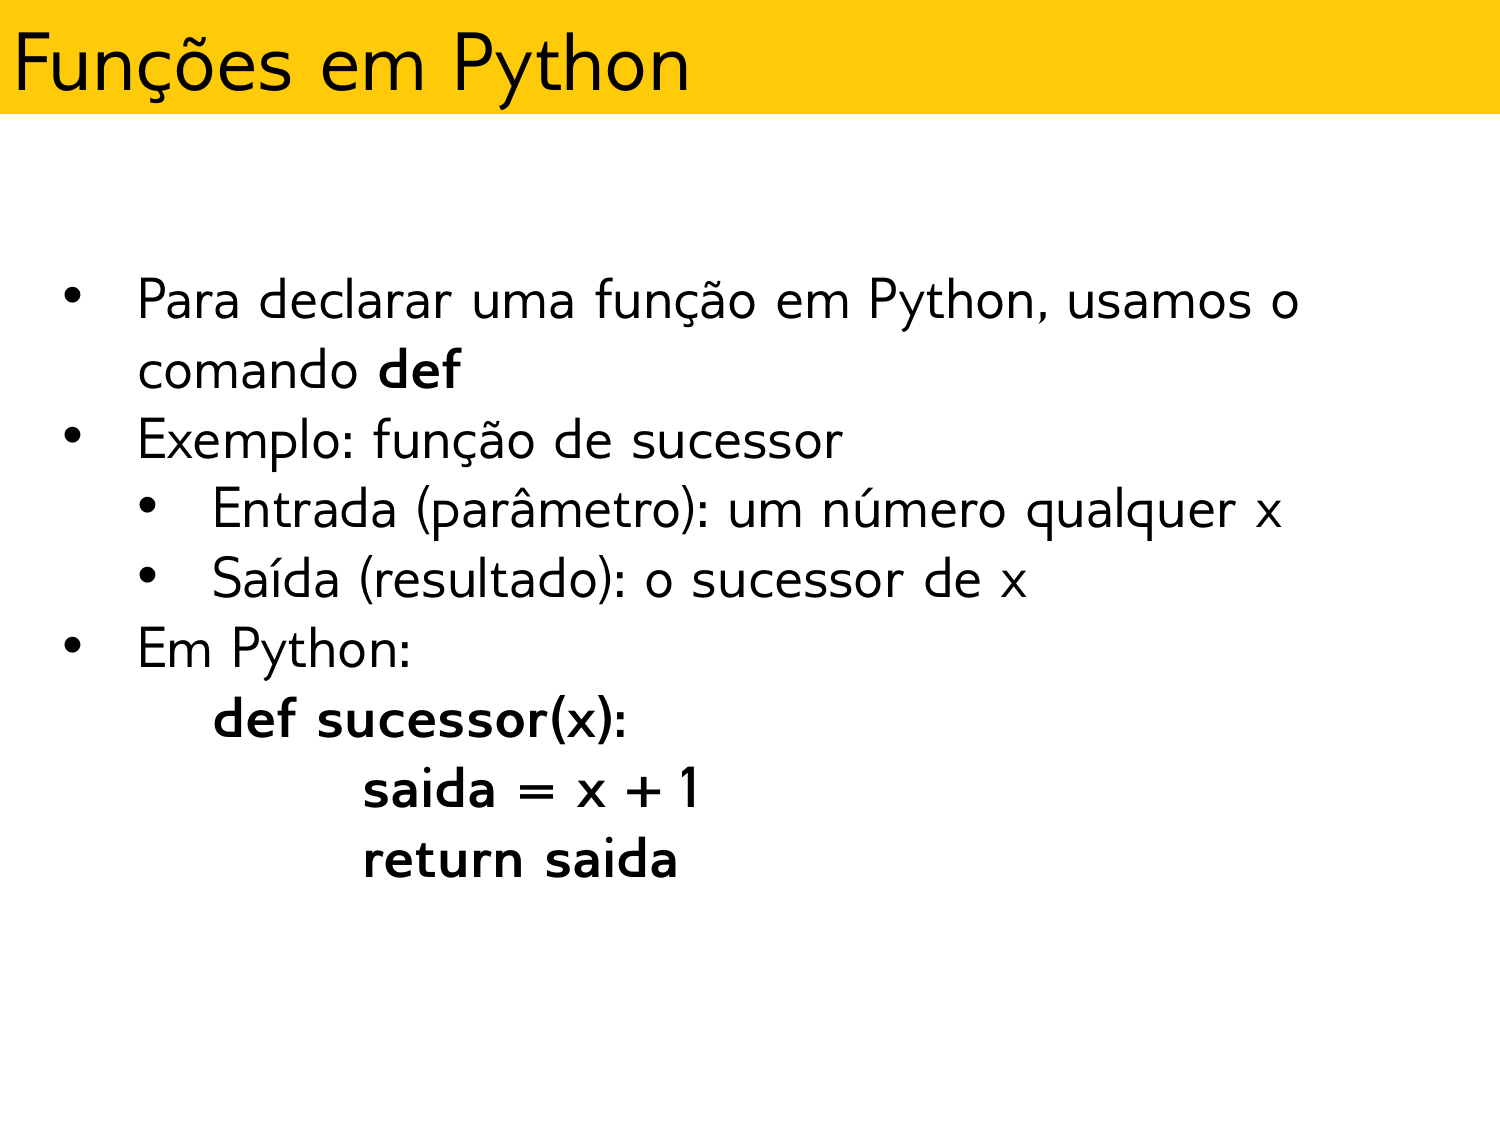

Funções em Python
Para declarar uma função em Python, usamos o comando def
Exemplo: função de sucessor
Entrada (parâmetro): um número qualquer x
Saída (resultado): o sucessor de x
Em Python:
def sucessor(x):
	saida = x + 1
	return saida